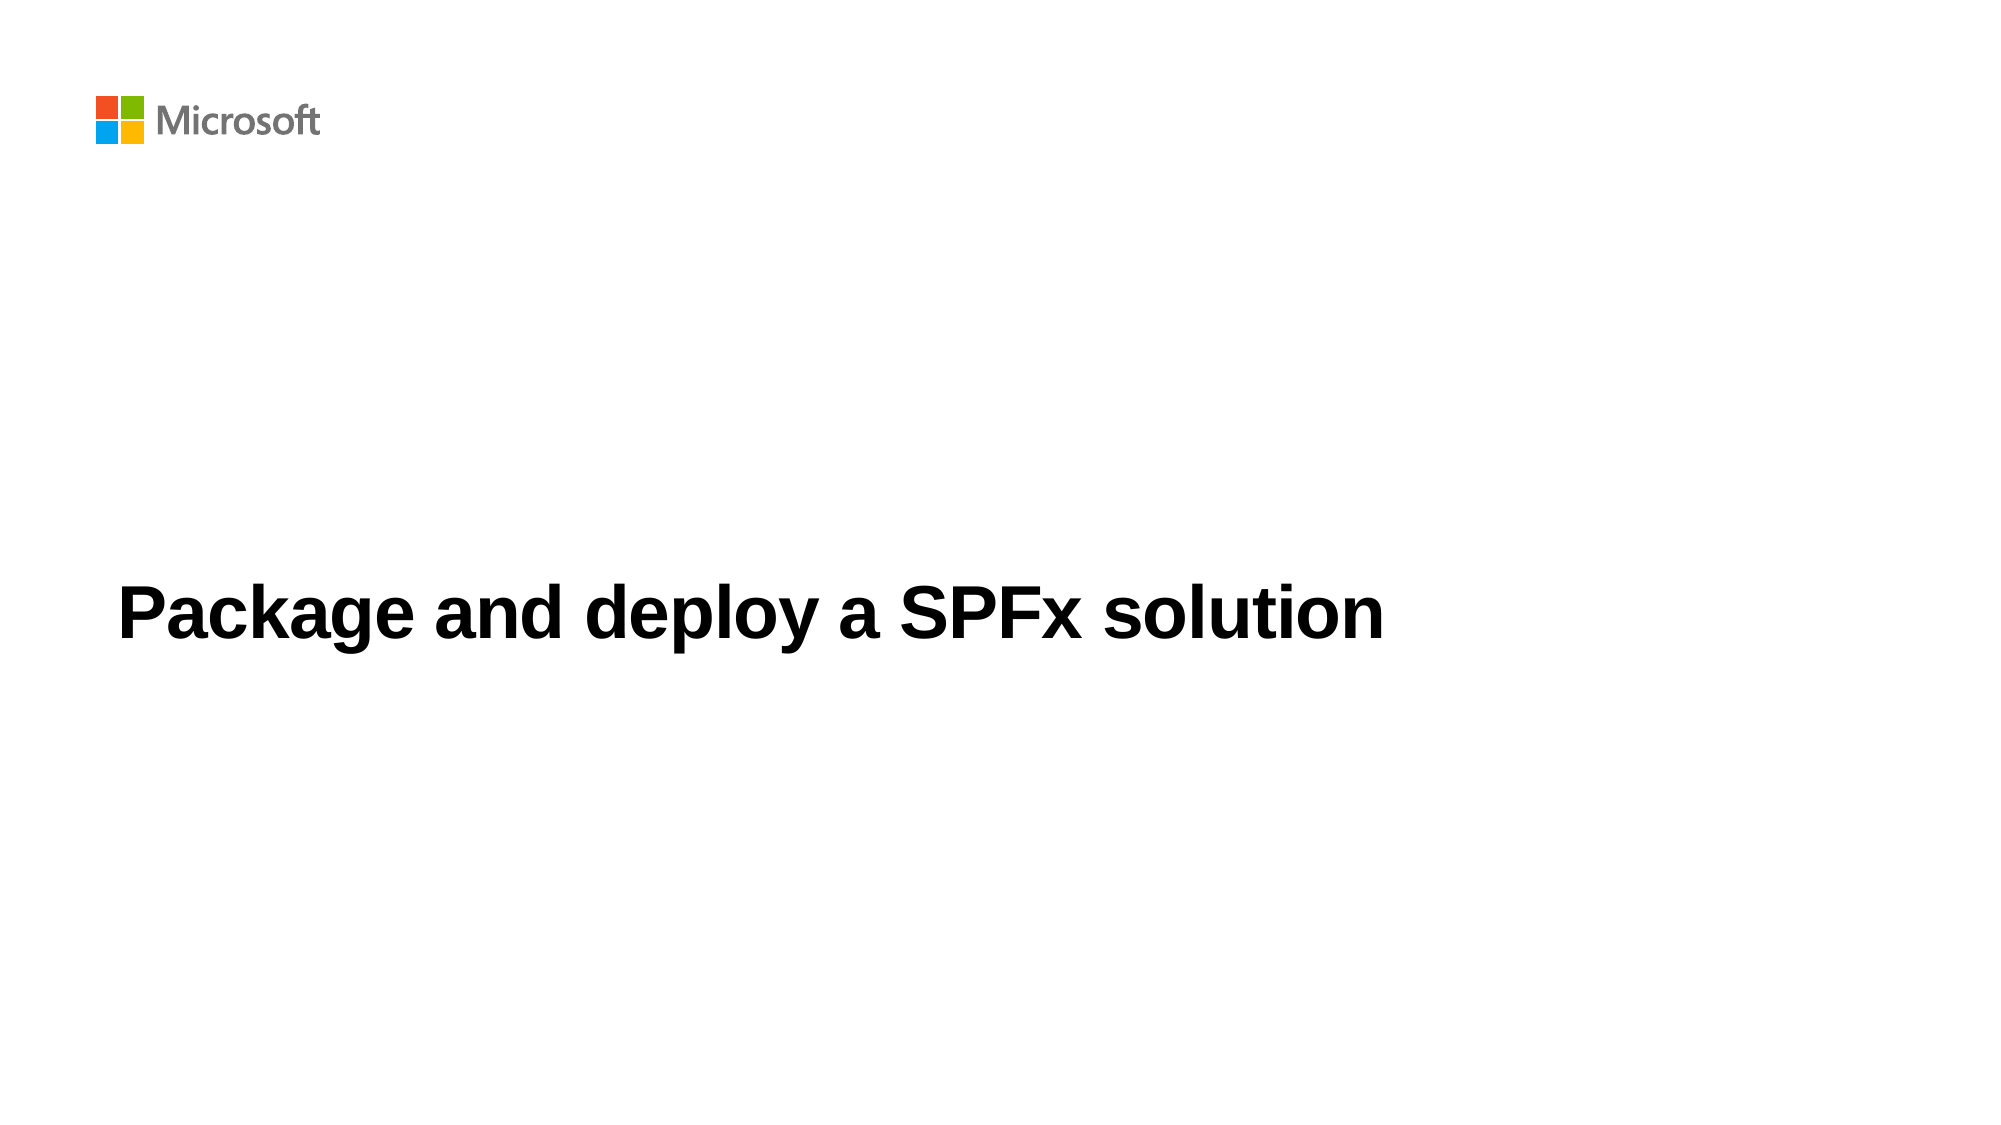

# Package and deploy a SPFx solution